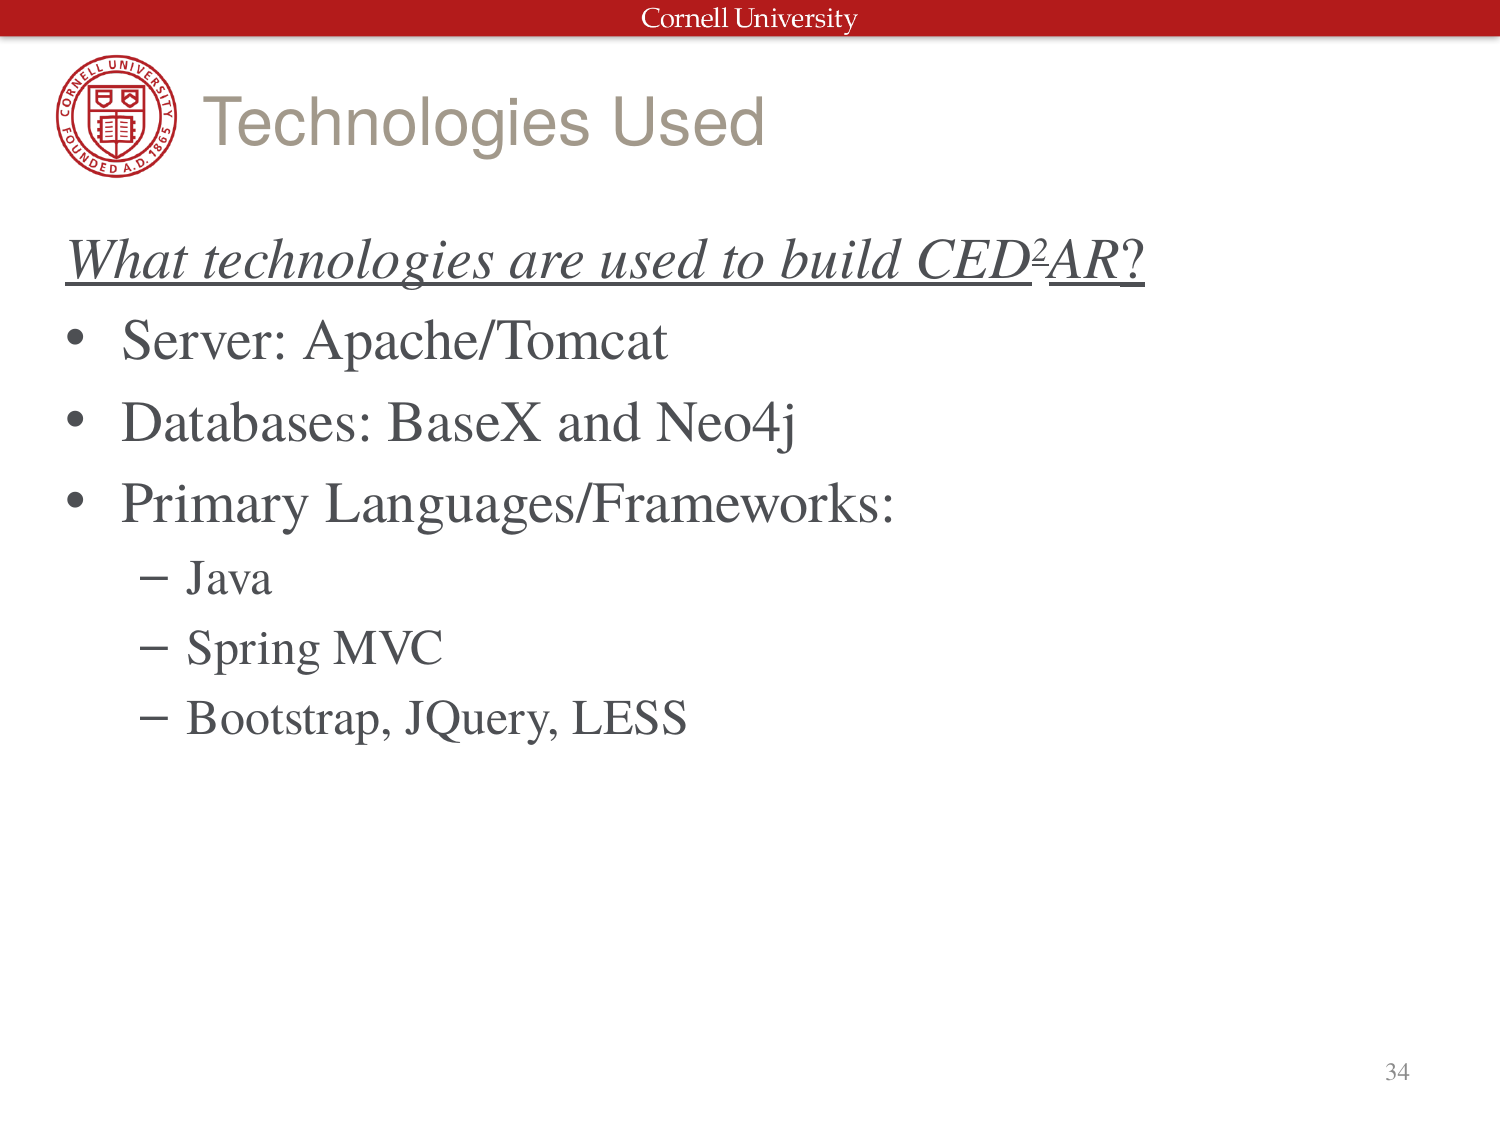

# Technologies Used
What technologies are used to build CED2AR?
Server: Apache/Tomcat
Databases: BaseX and Neo4j
Primary Languages/Frameworks:
Java
Spring MVC
Bootstrap, JQuery, LESS

34